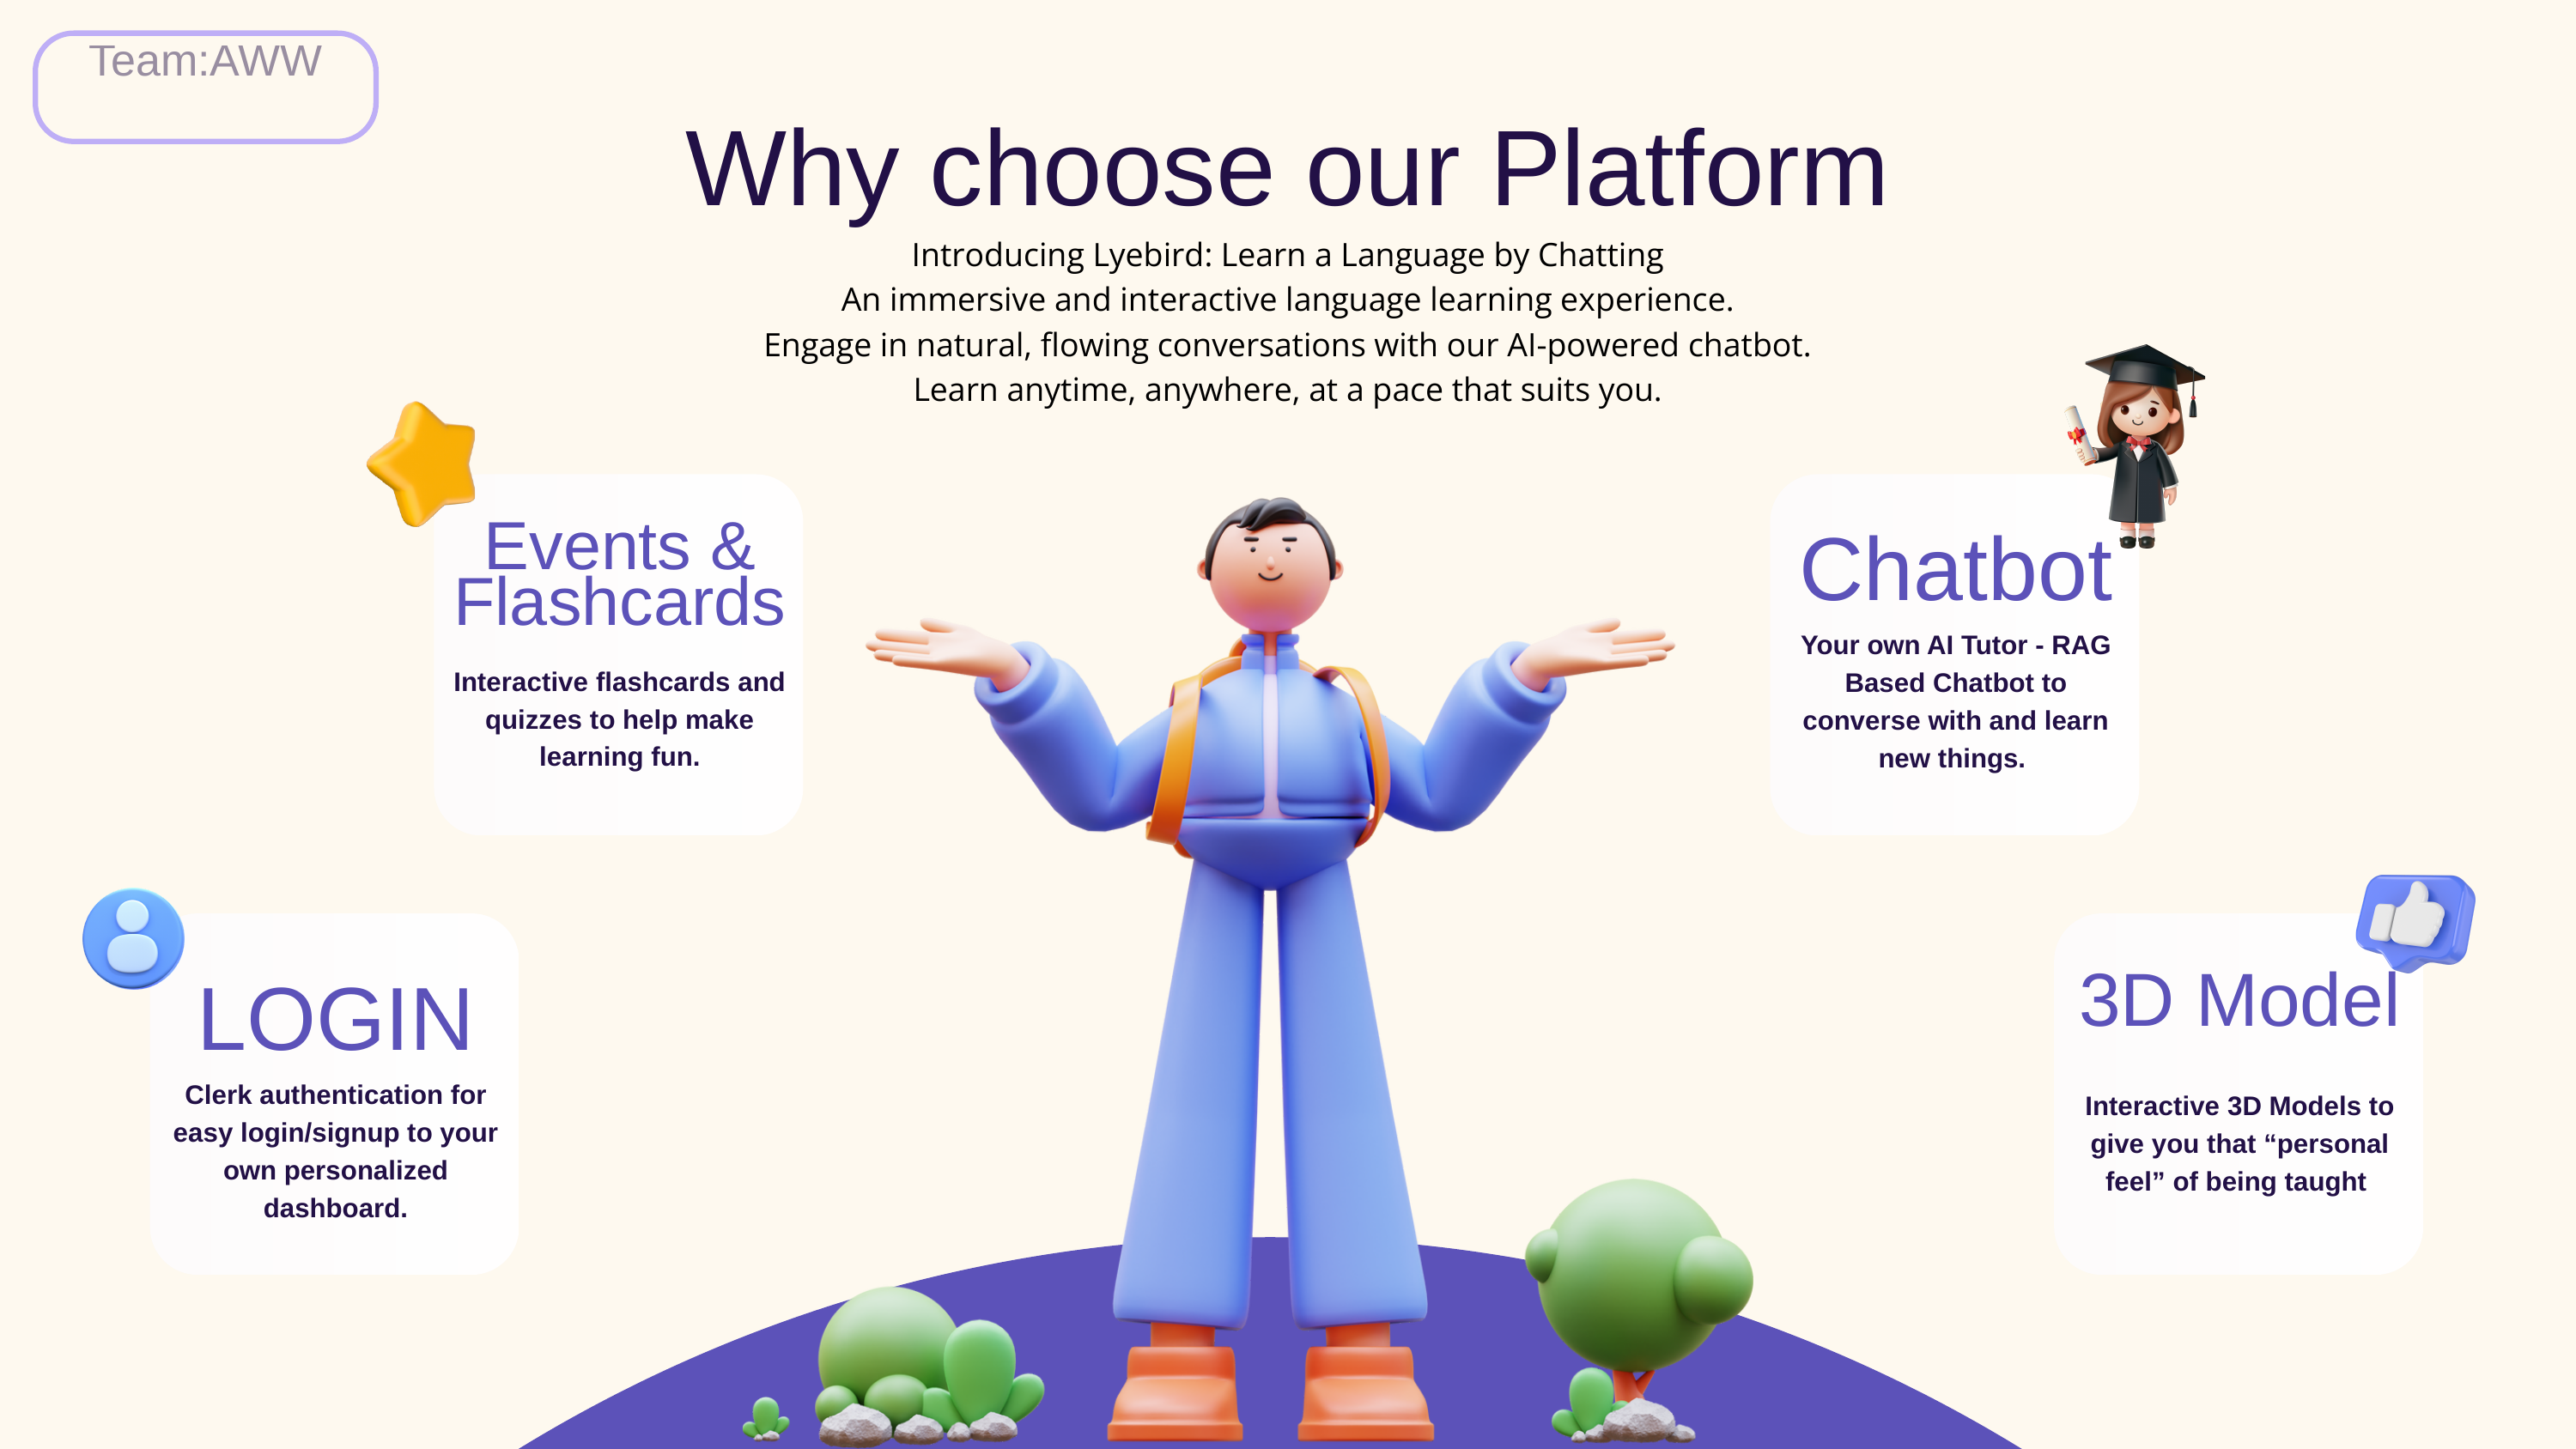

Team:AWW
Why choose our Platform
Introducing Lyebird: Learn a Language by Chatting
An immersive and interactive language learning experience.
Engage in natural, flowing conversations with our AI-powered chatbot.
Learn anytime, anywhere, at a pace that suits you.

Chatbot

Events & Flashcards
Your own AI Tutor - RAG Based Chatbot to converse with and learn new things.
Interactive flashcards and quizzes to help make learning fun.

LOGIN
3D Model
Clerk authentication for easy login/signup to your own personalized dashboard.
Interactive 3D Models to give you that “personal feel” of being taught